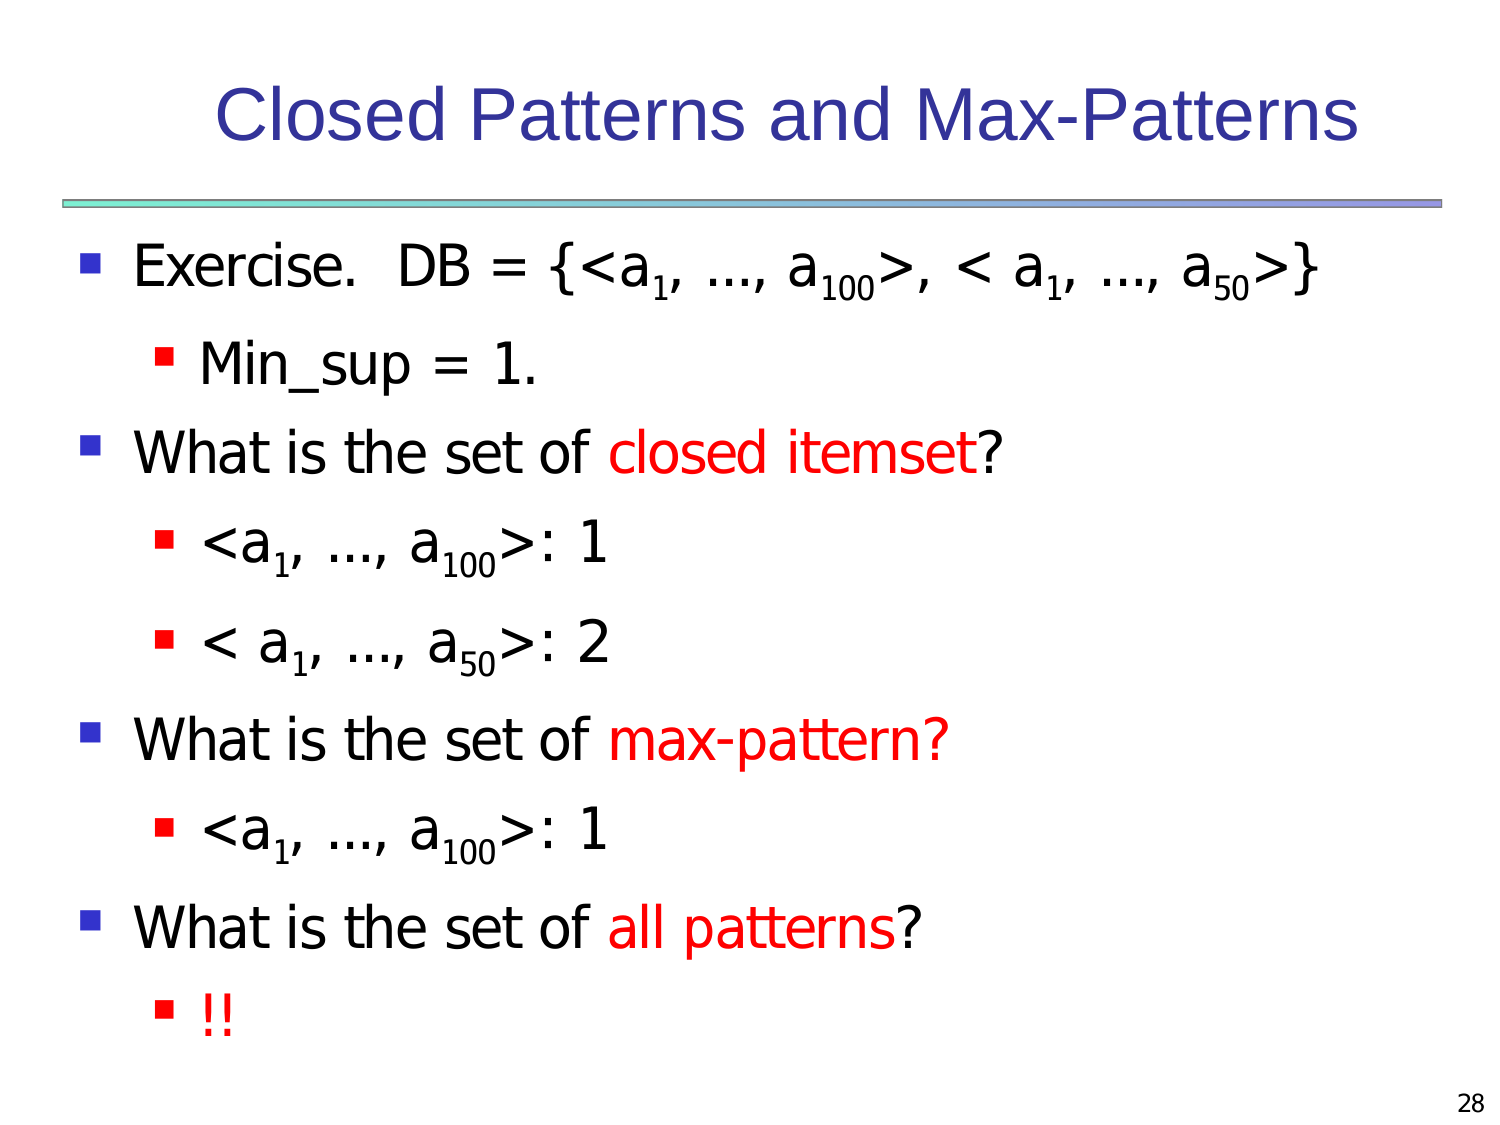

# Closed Patterns and Max-Patterns
Exercise.  DB = {<a1, …, a100>, < a1, …, a50>}
Min_sup = 1.
What is the set of closed itemset?
<a1, …, a100>: 1
< a1, …, a50>: 2
What is the set of max-pattern?
<a1, …, a100>: 1
What is the set of all patterns?
!!
28